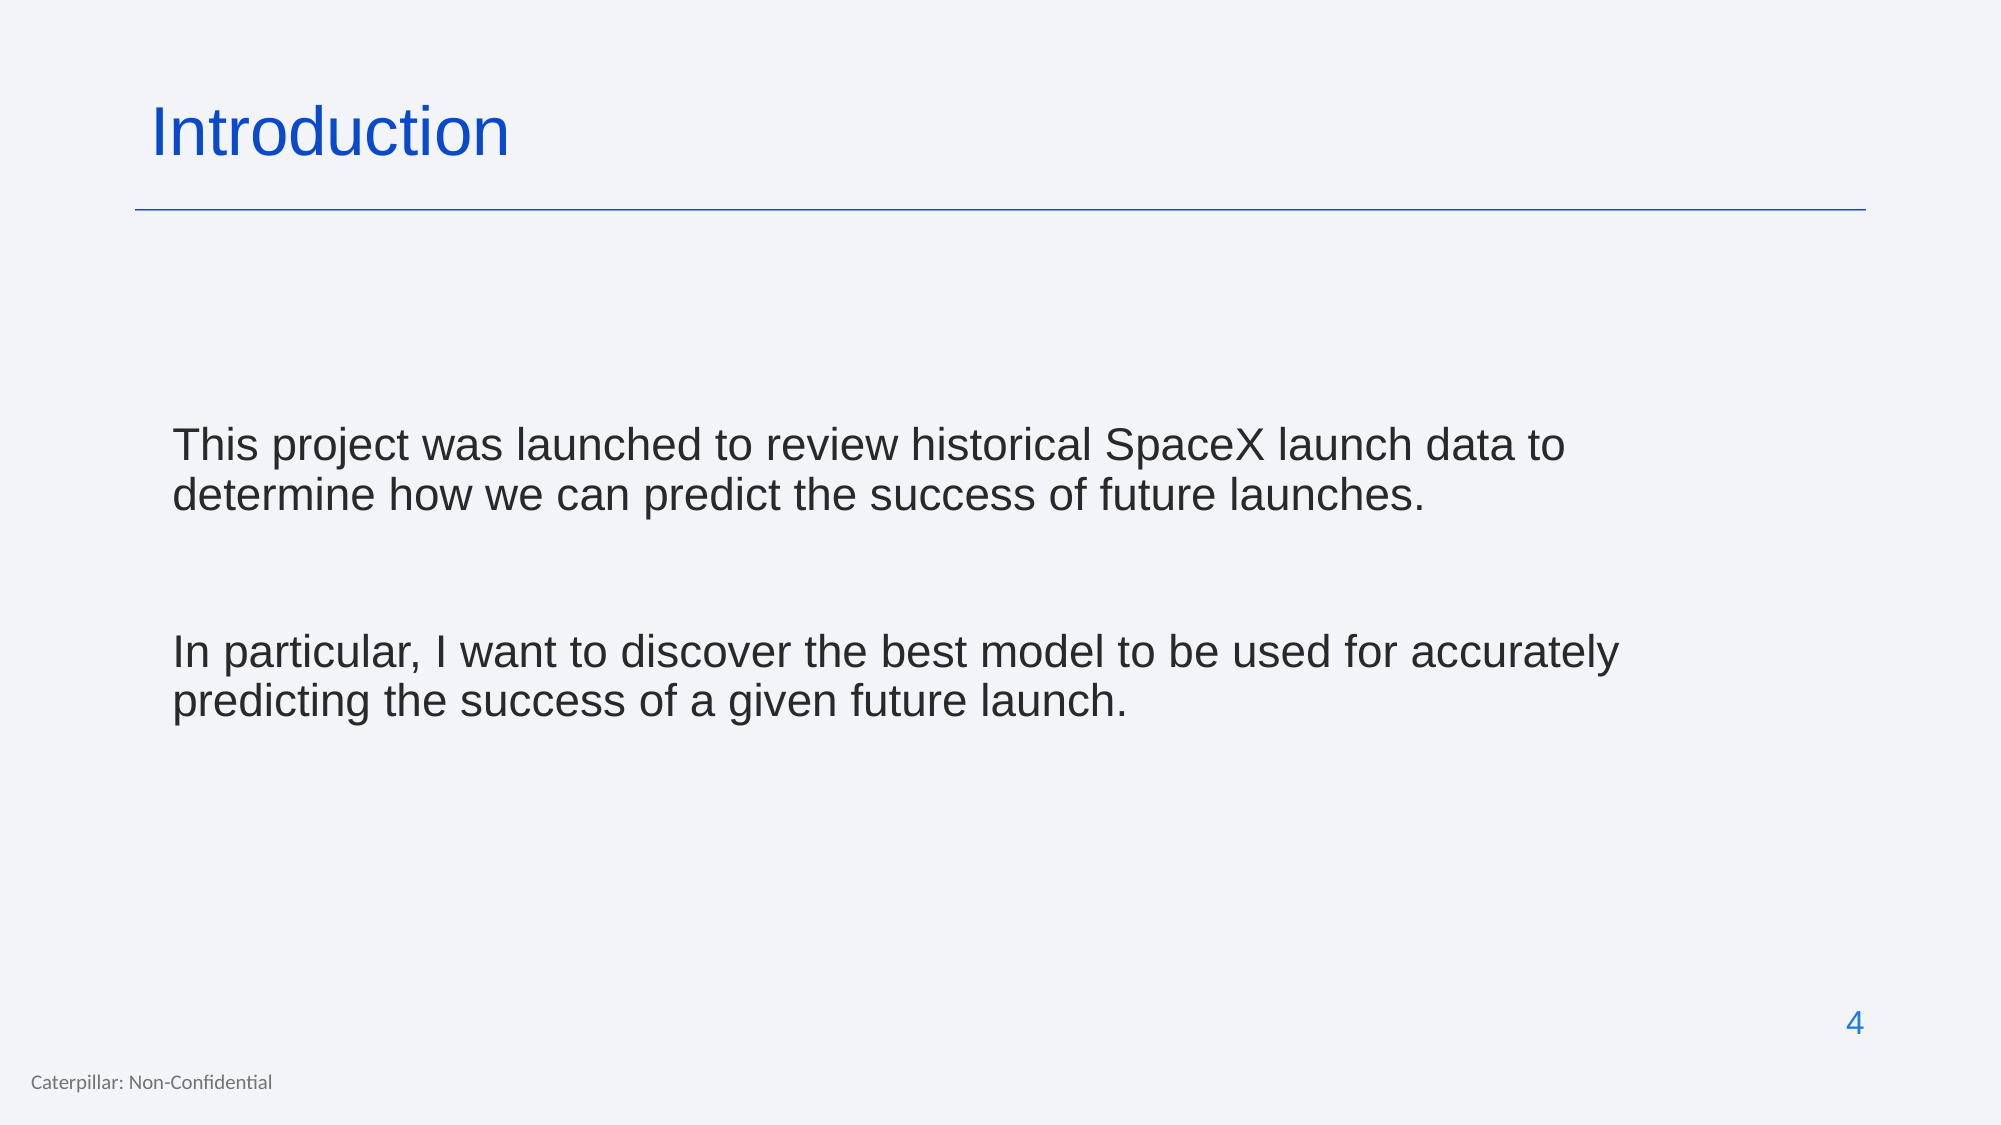

Introduction
This project was launched to review historical SpaceX launch data to determine how we can predict the success of future launches.

In particular, I want to discover the best model to be used for accurately predicting the success of a given future launch.
4